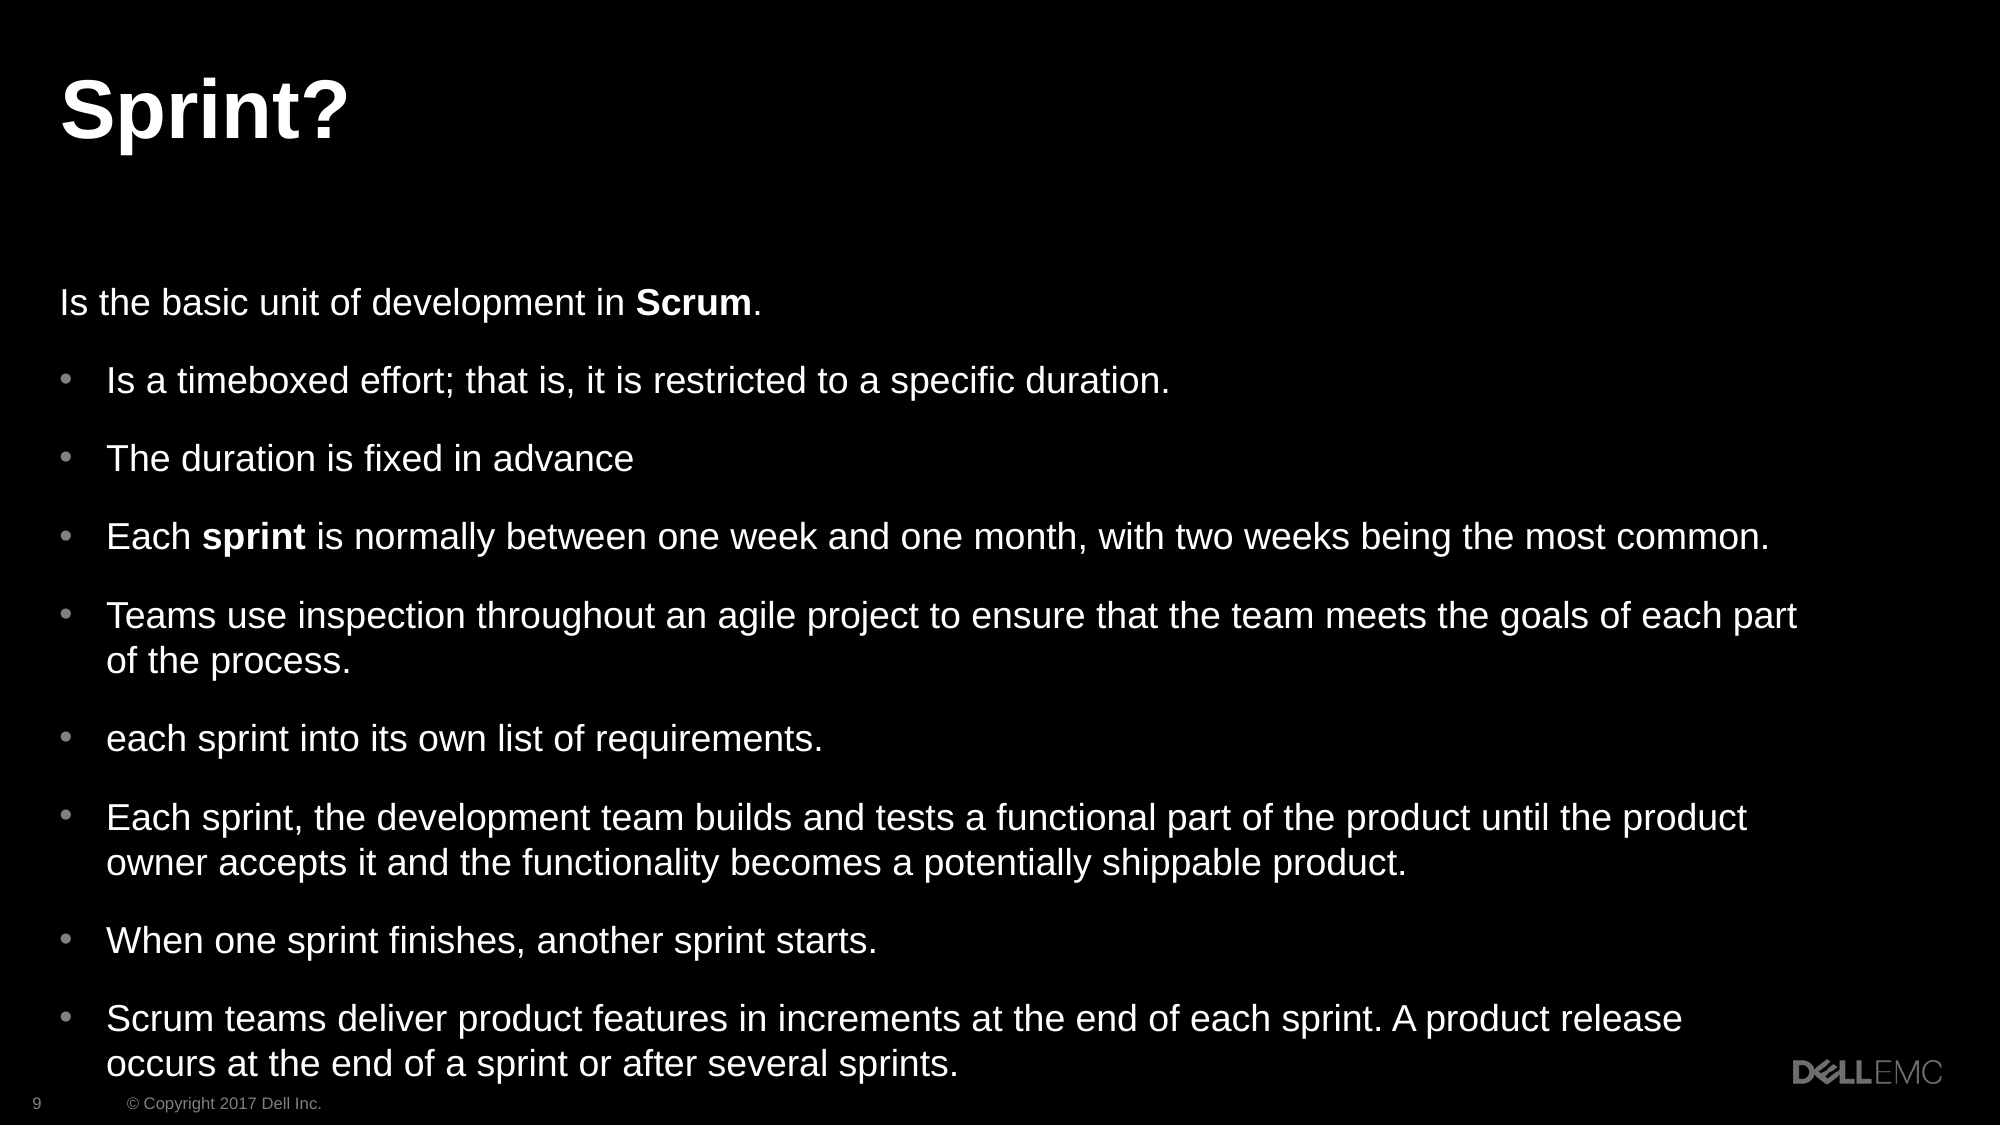

# Sprint?
Is the basic unit of development in Scrum.
Is a timeboxed effort; that is, it is restricted to a specific duration.
The duration is fixed in advance
Each sprint is normally between one week and one month, with two weeks being the most common.
Teams use inspection throughout an agile project to ensure that the team meets the goals of each part of the process.
each sprint into its own list of requirements.
Each sprint, the development team builds and tests a functional part of the product until the product owner accepts it and the functionality becomes a potentially shippable product.
When one sprint finishes, another sprint starts.
Scrum teams deliver product features in increments at the end of each sprint. A product release occurs at the end of a sprint or after several sprints.